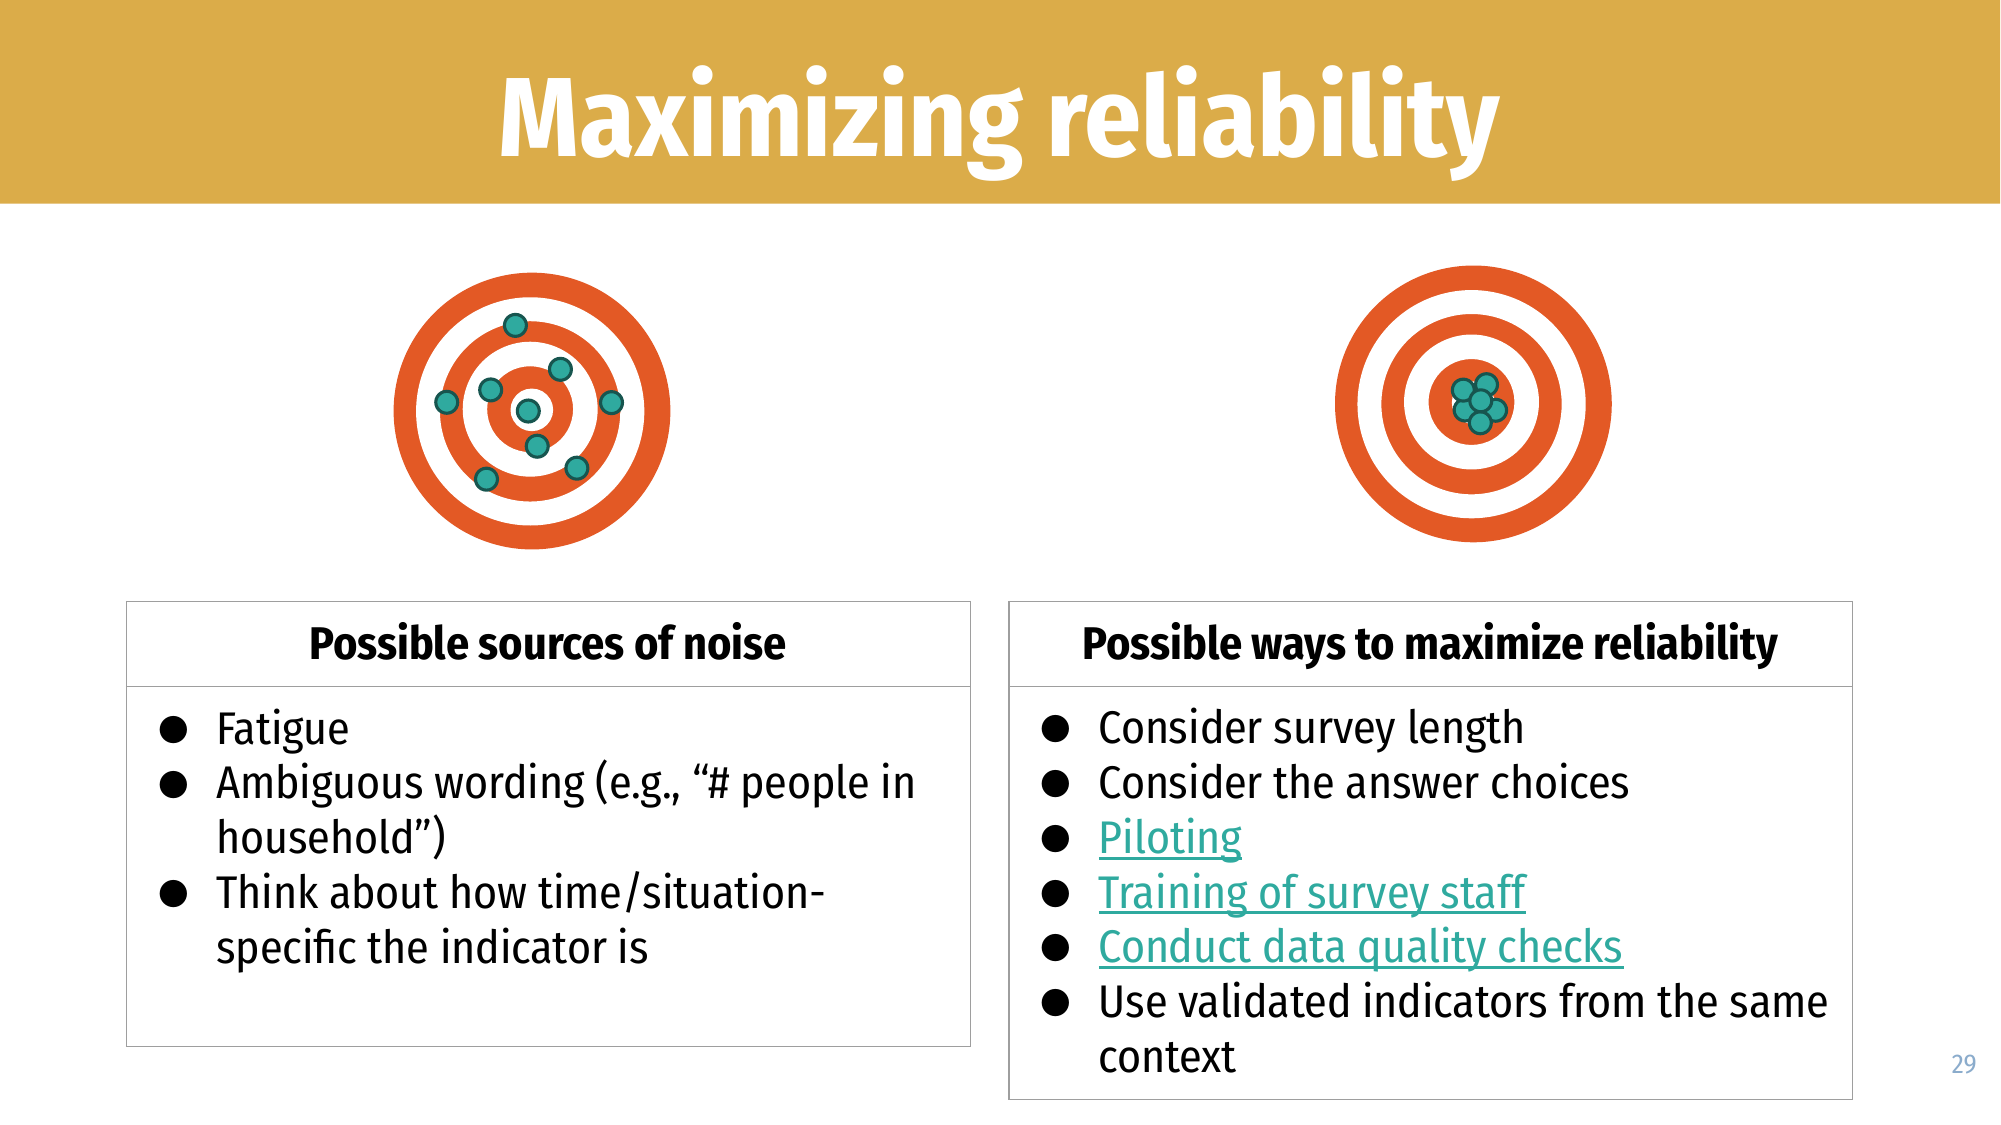

# Maximizing reliability
Theory: Think about how the indicator maps to the construct

Practice: Make sure data is collected in a way that is not systematically biased

| Possible sources of noise |
| --- |
| Fatigue Ambiguous wording (e.g., “# people in household”) Think about how time/situation-specific the indicator is |
| Possible ways to maximize reliability |
| --- |
| Consider survey length Consider the answer choices Piloting Training of survey staff Conduct data quality checks Use validated indicators from the same context |
29